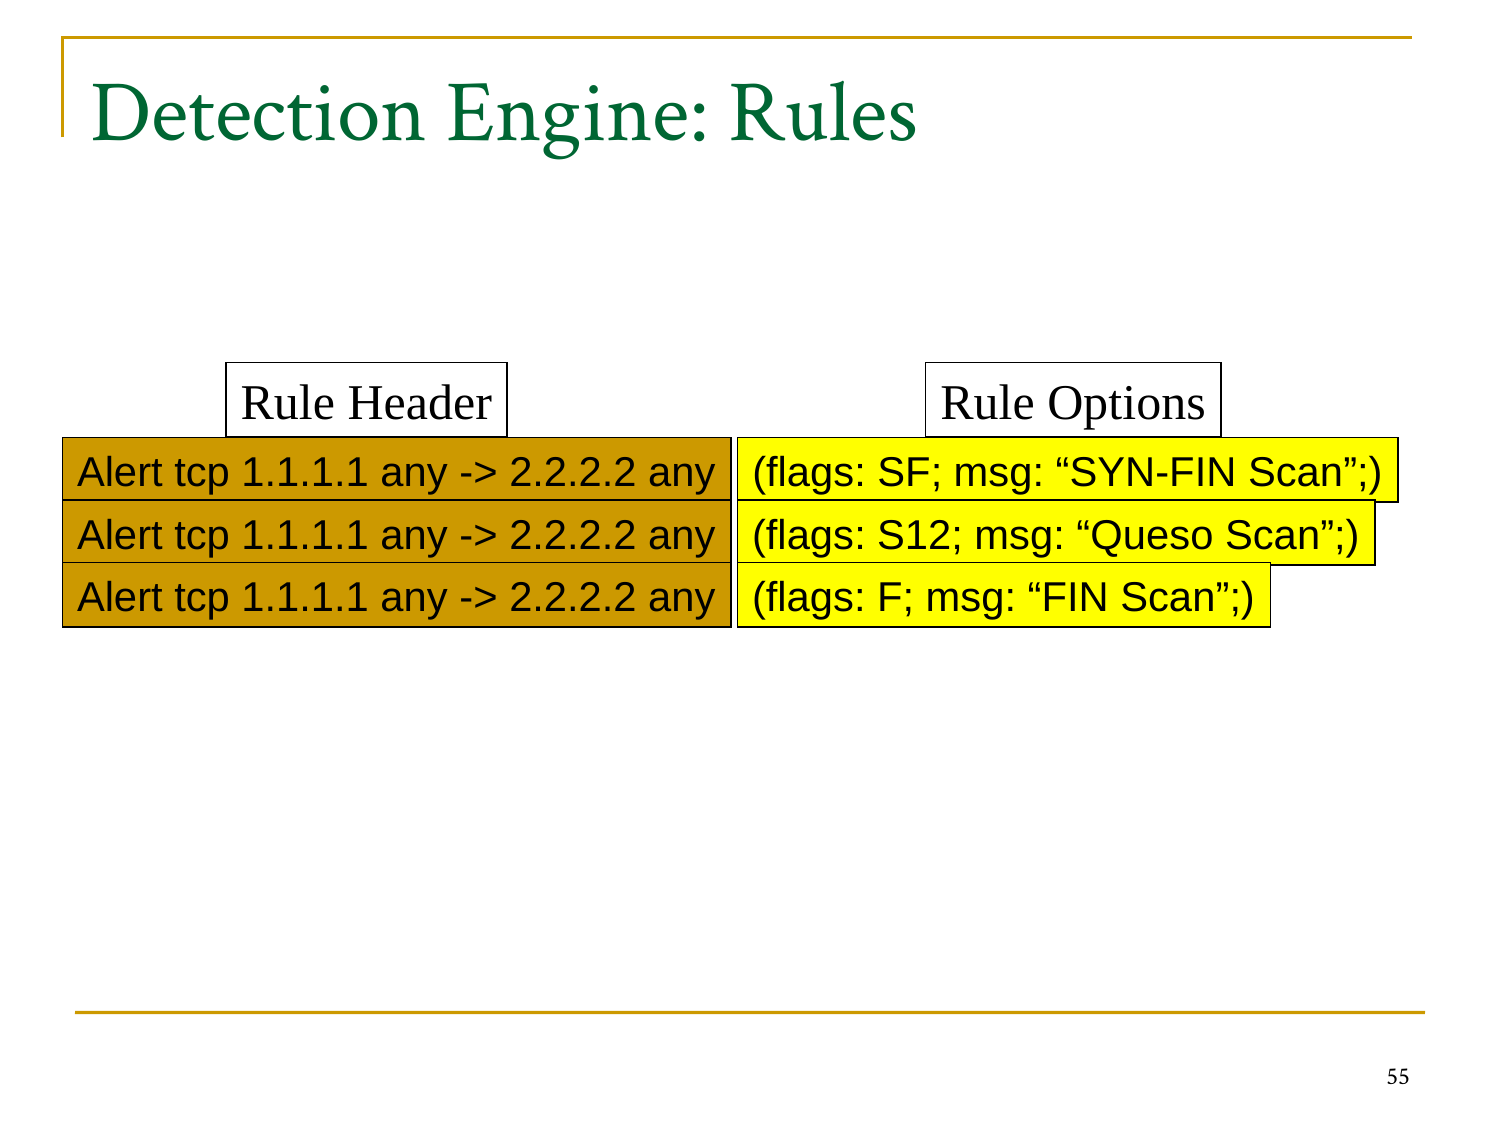

# Detection Engine: Rules
Rule Header
Rule Options
Alert tcp 1.1.1.1 any -> 2.2.2.2 any
(flags: SF; msg: “SYN-FIN Scan”;)
Alert tcp 1.1.1.1 any -> 2.2.2.2 any
(flags: S12; msg: “Queso Scan”;)
Alert tcp 1.1.1.1 any -> 2.2.2.2 any
(flags: F; msg: “FIN Scan”;)
55